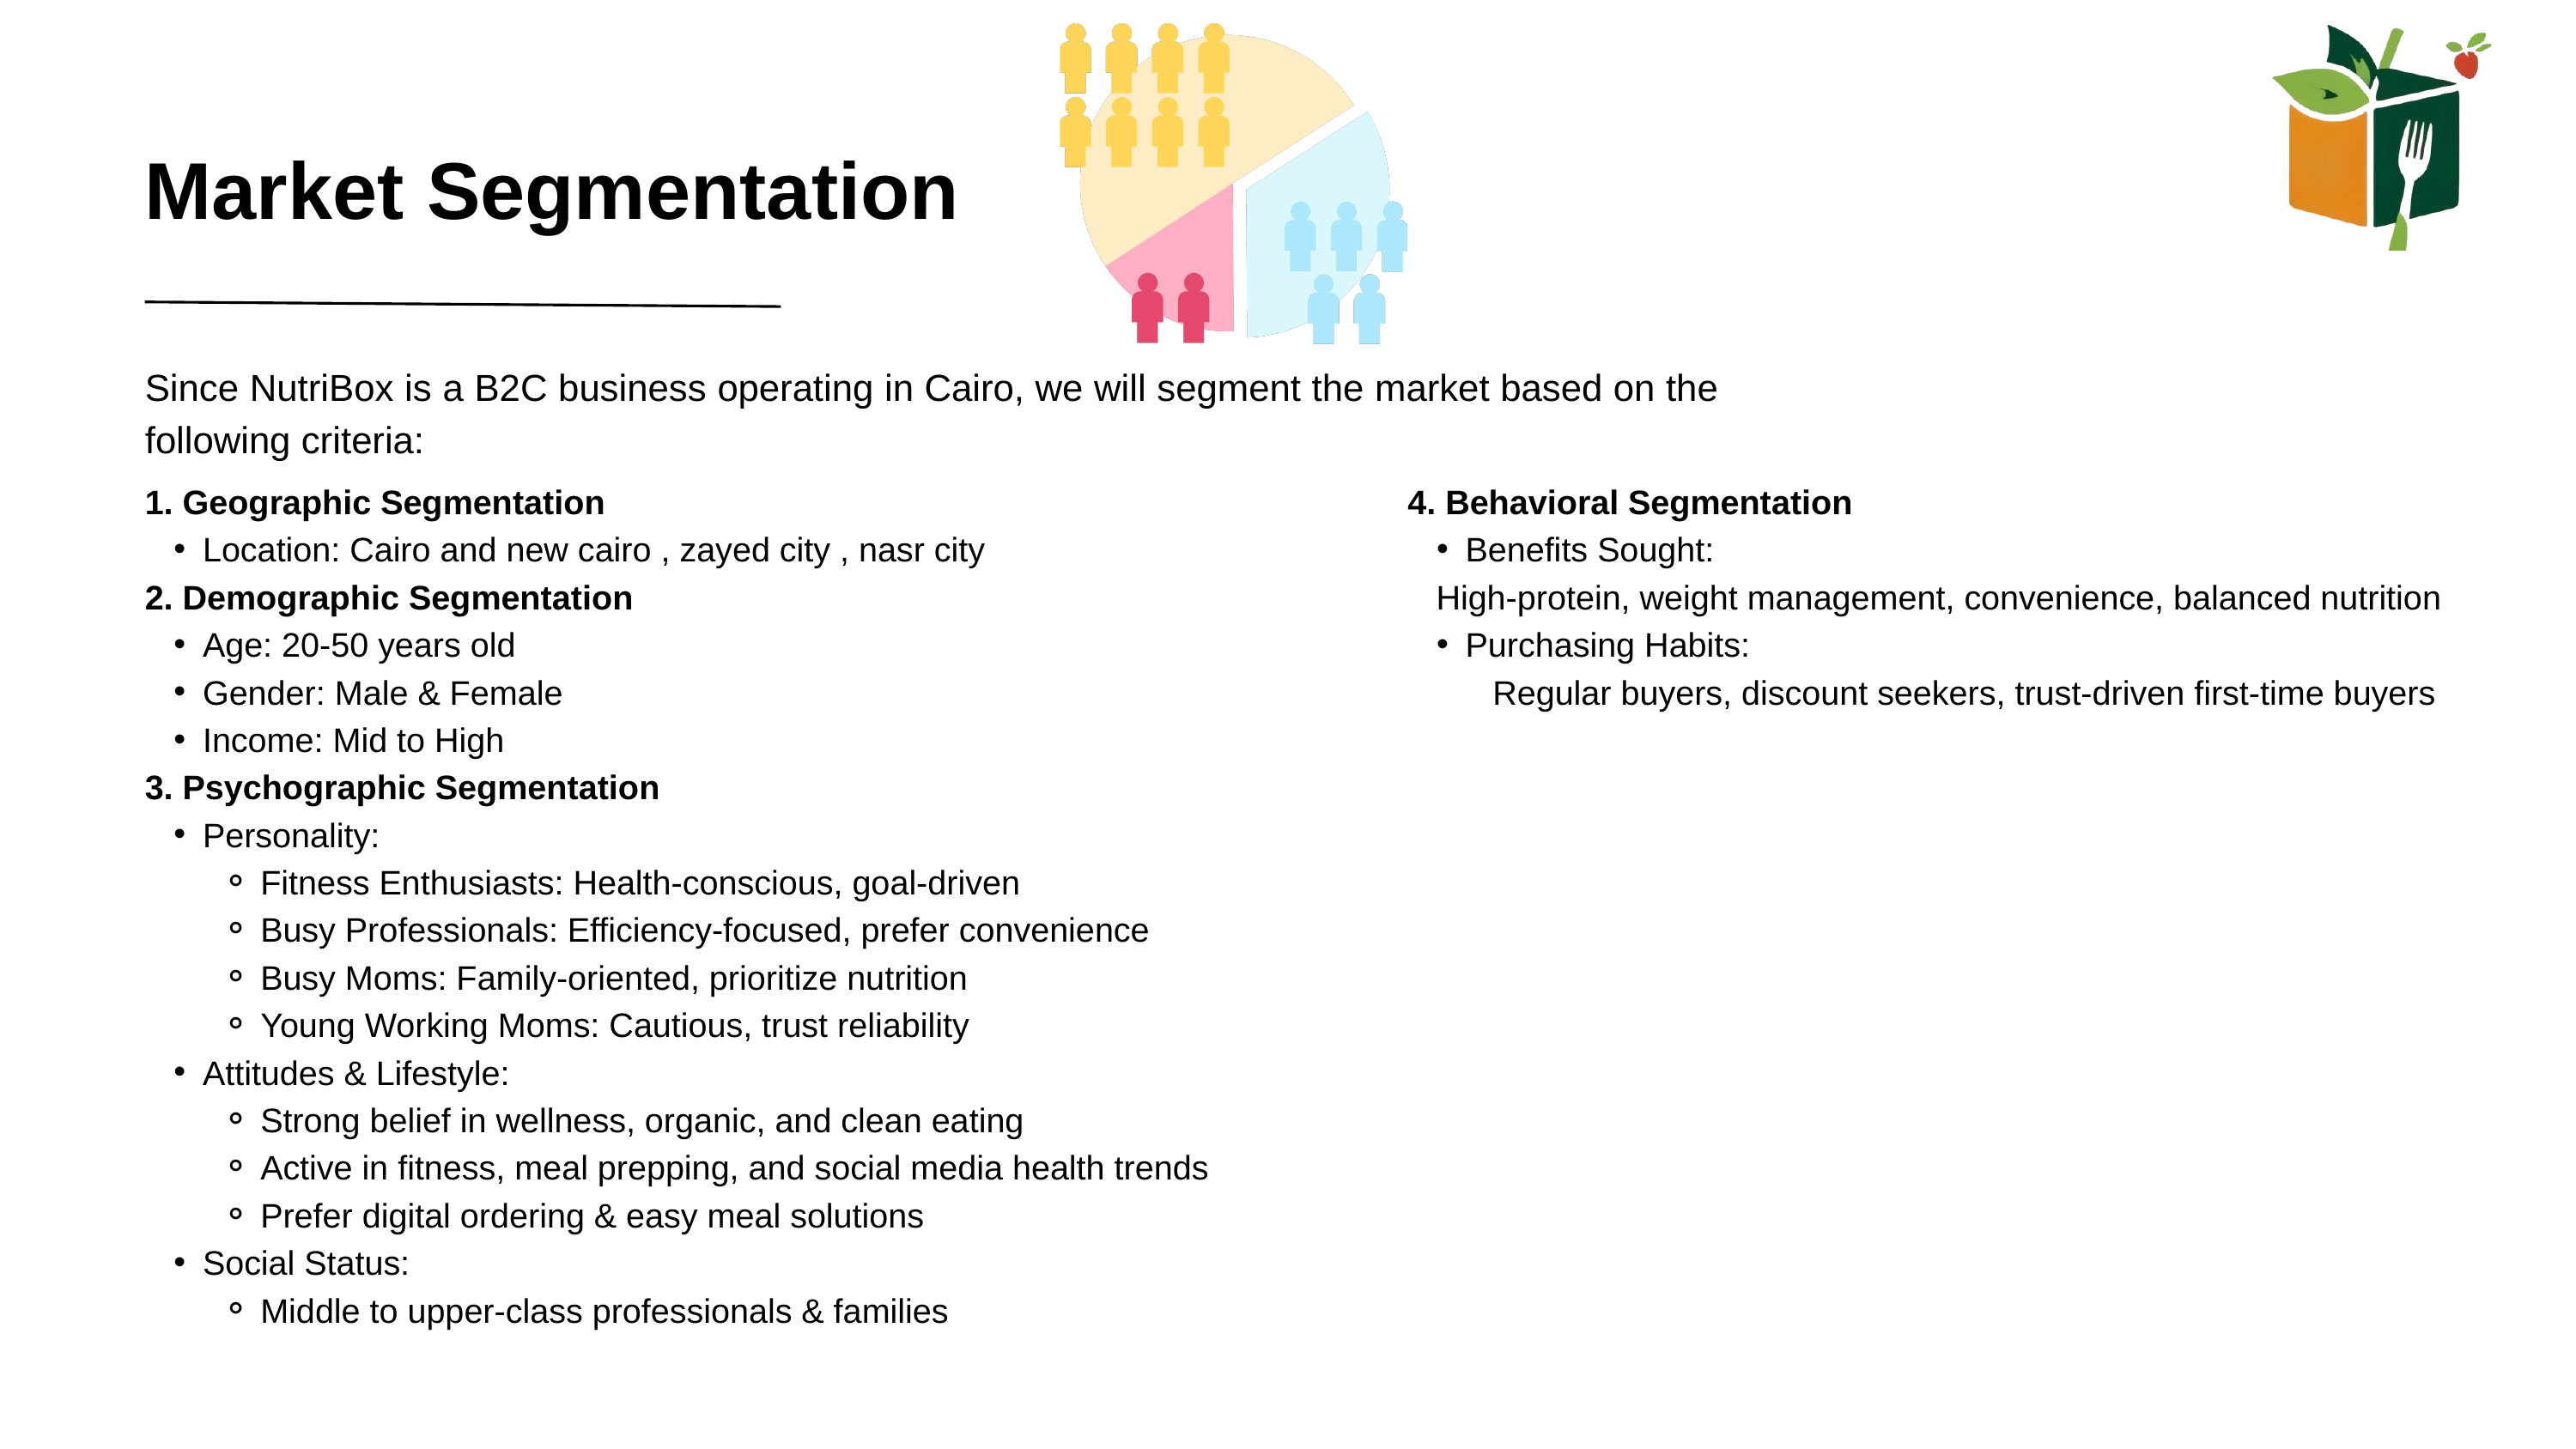

Market Segmentation

Since NutriBox is a B2C business operating in Cairo, we will segment the market based on the following criteria:
1. Geographic Segmentation
Location: Cairo and new cairo , zayed city , nasr city
2. Demographic Segmentation
Age: 20-50 years old
Gender: Male & Female
Income: Mid to High
3. Psychographic Segmentation
Personality:
Fitness Enthusiasts: Health-conscious, goal-driven
Busy Professionals: Efficiency-focused, prefer convenience
Busy Moms: Family-oriented, prioritize nutrition
Young Working Moms: Cautious, trust reliability
Attitudes & Lifestyle:
Strong belief in wellness, organic, and clean eating
Active in fitness, meal prepping, and social media health trends
Prefer digital ordering & easy meal solutions
Social Status:
Middle to upper-class professionals & families

4. Behavioral Segmentation
Benefits Sought:
   High-protein, weight management, convenience, balanced nutrition
Purchasing Habits:
         Regular buyers, discount seekers, trust-driven first-time buyers